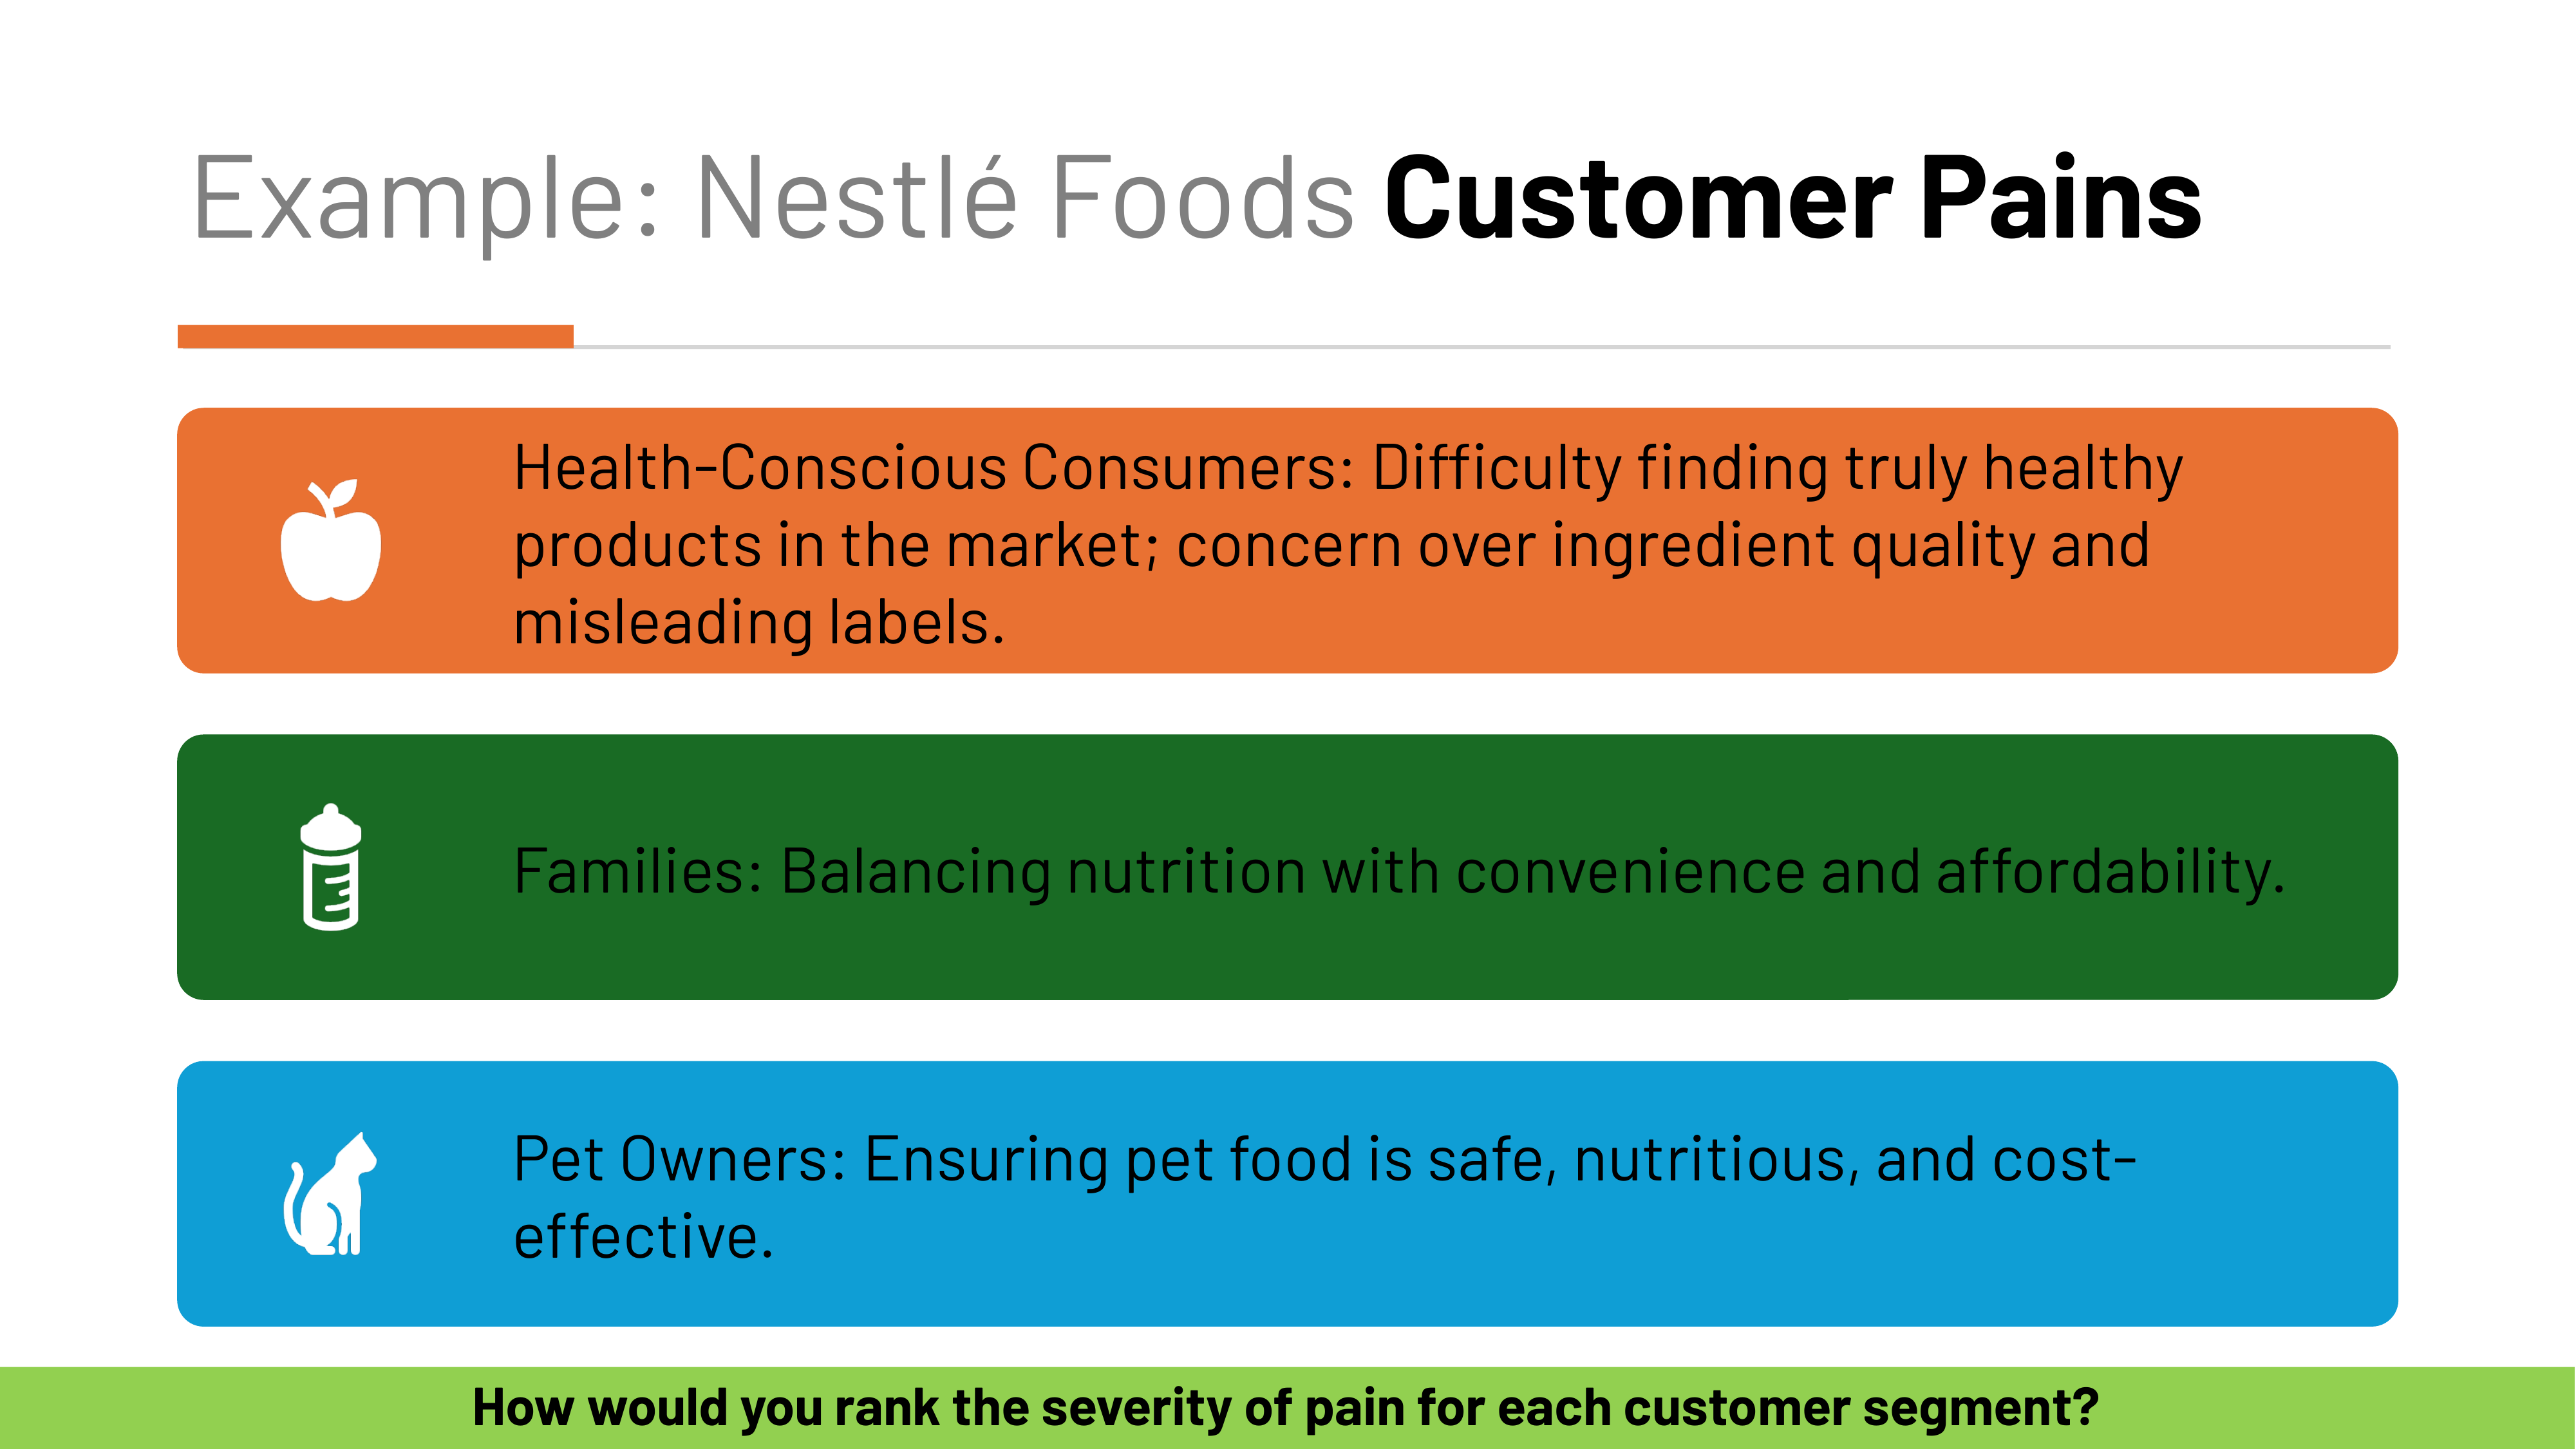

# Example: Nestlé Foods Customer Pains

Health-Conscious Consumers: Difficulty finding truly healthy products in the market; concern over ingredient quality and misleading labels.
Families: Balancing nutrition with convenience and affordability.
Pet Owners: Ensuring pet food is safe, nutritious, and cost-effective.
How would you rank the severity of pain for each customer segment?